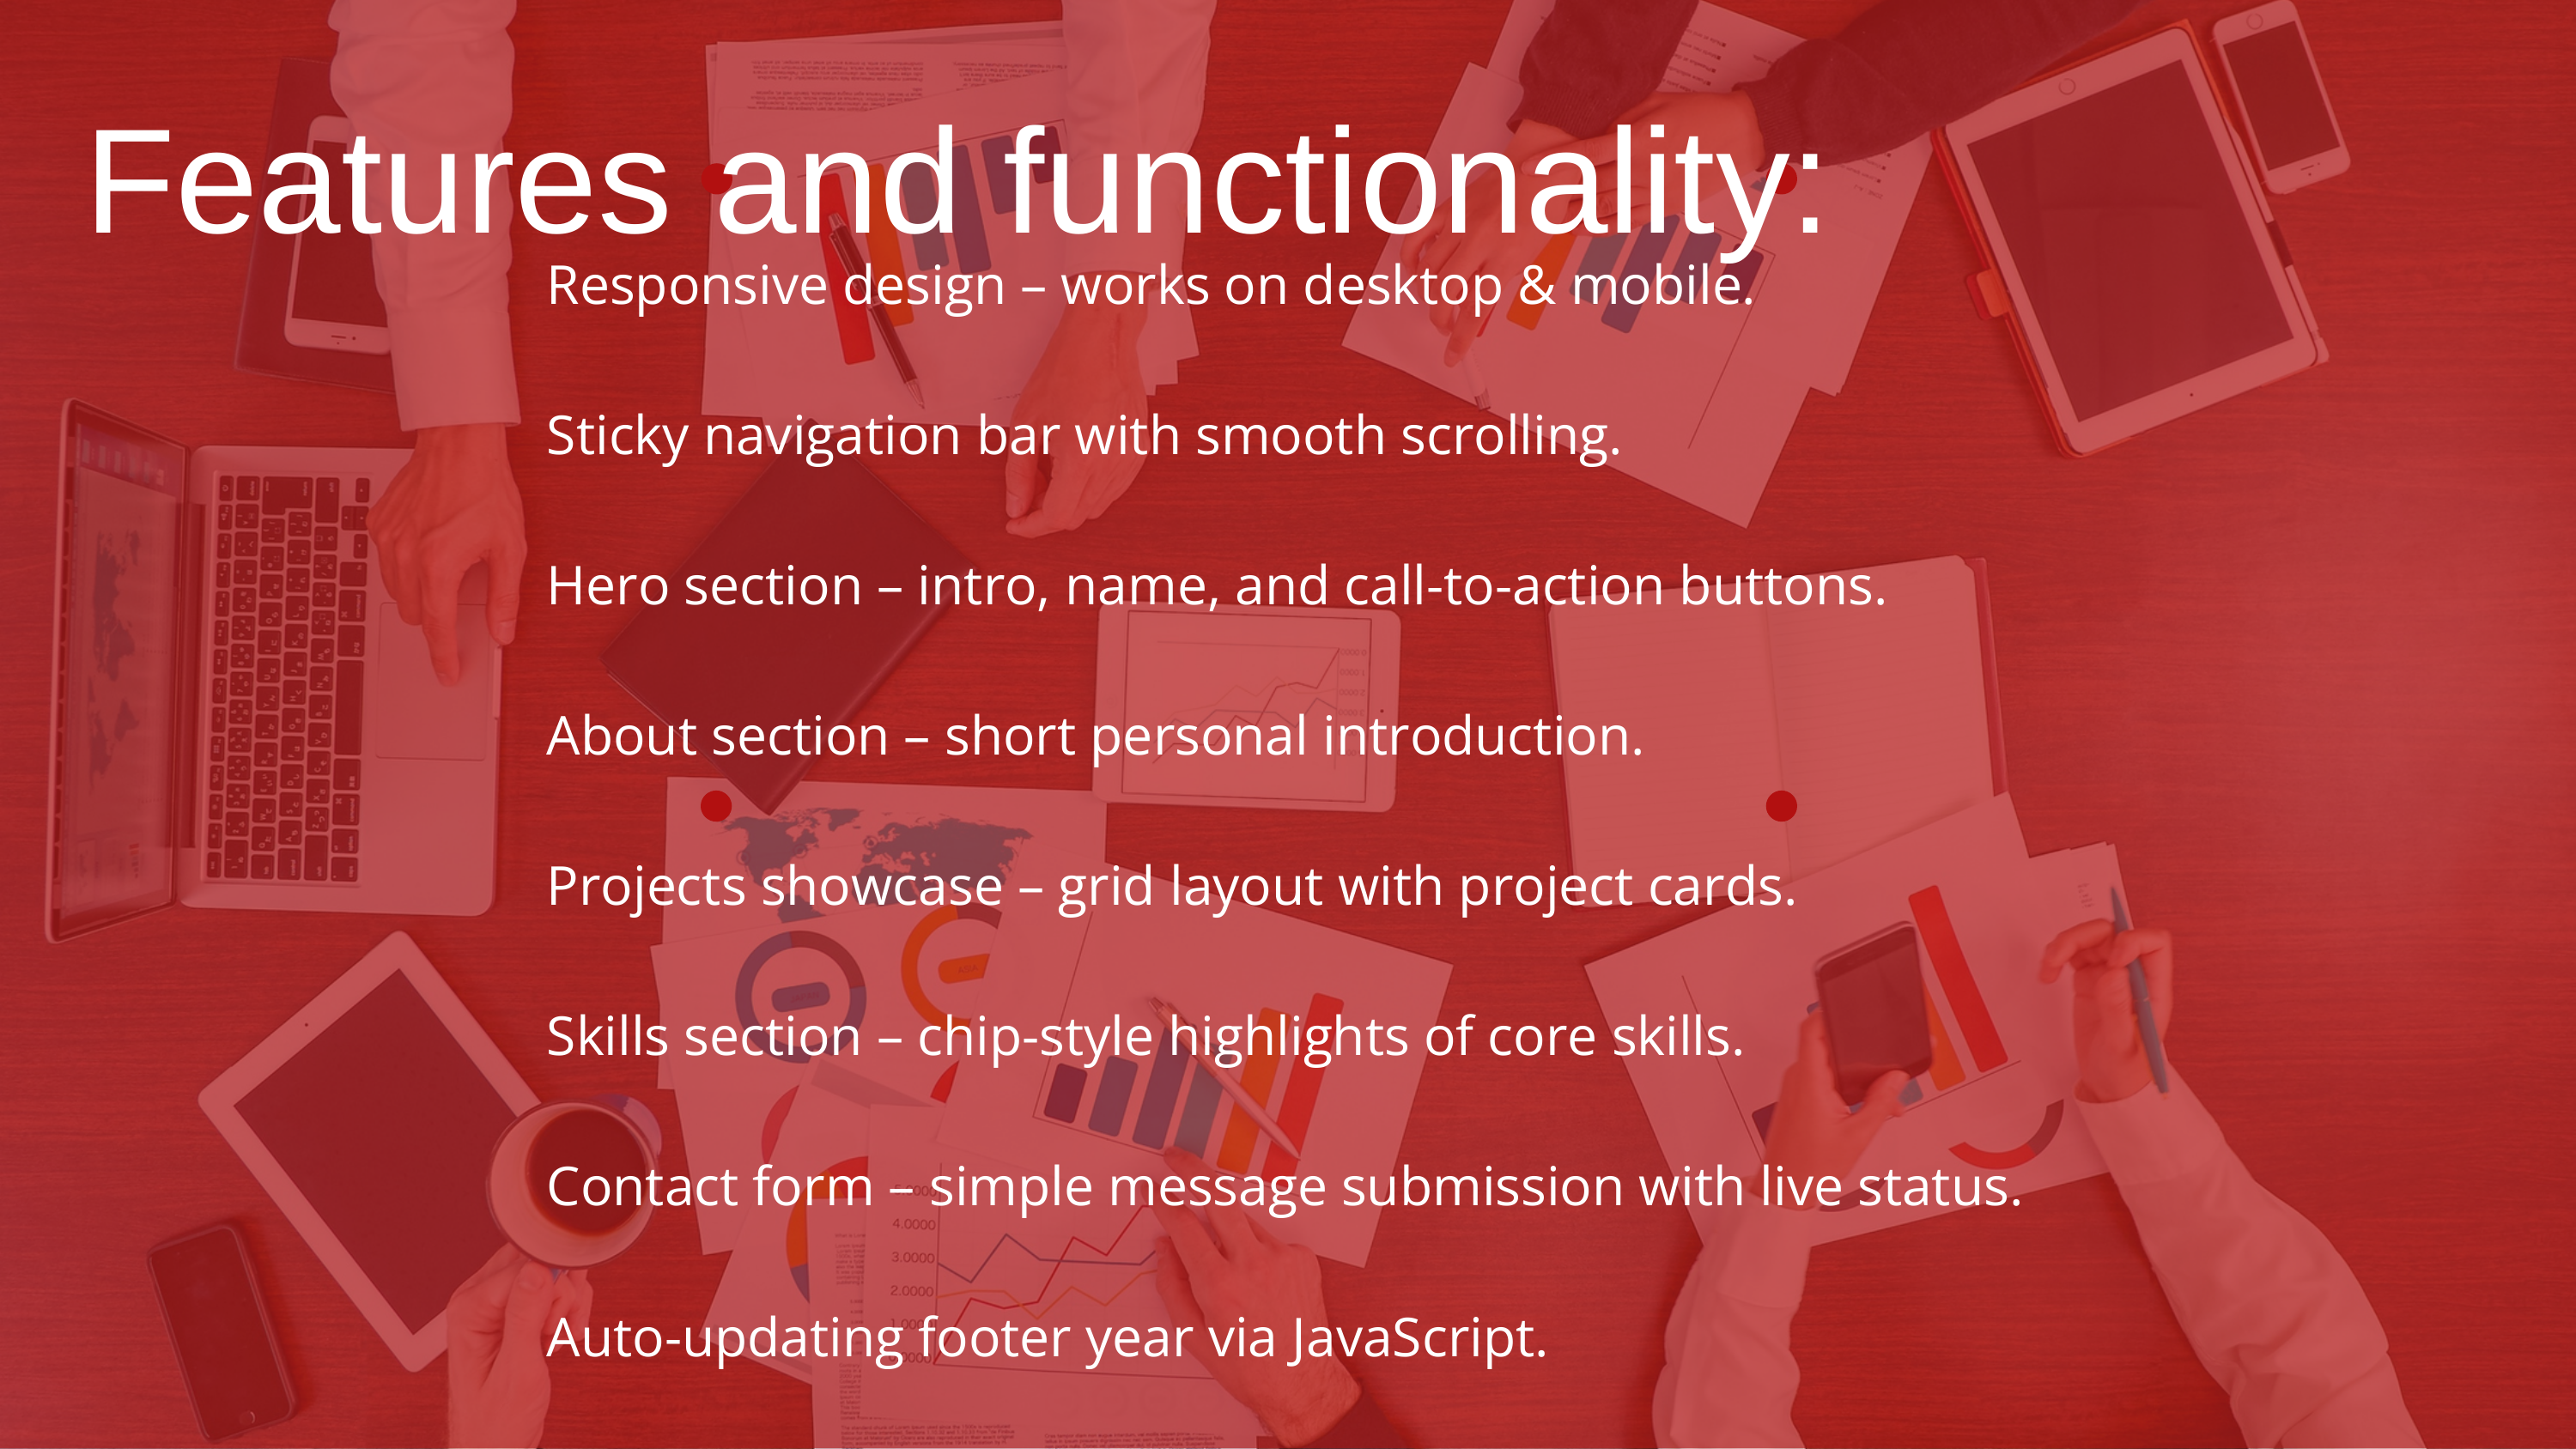

Features and functionality:

Responsive design – works on desktop & mobile.

Sticky navigation bar with smooth scrolling.

Hero section – intro, name, and call-to-action buttons.

About section – short personal introduction.

Projects showcase – grid layout with project cards.

Skills section – chip-style highlights of core skills.

Contact form – simple message submission with live status.

Auto-updating footer year via JavaScript.